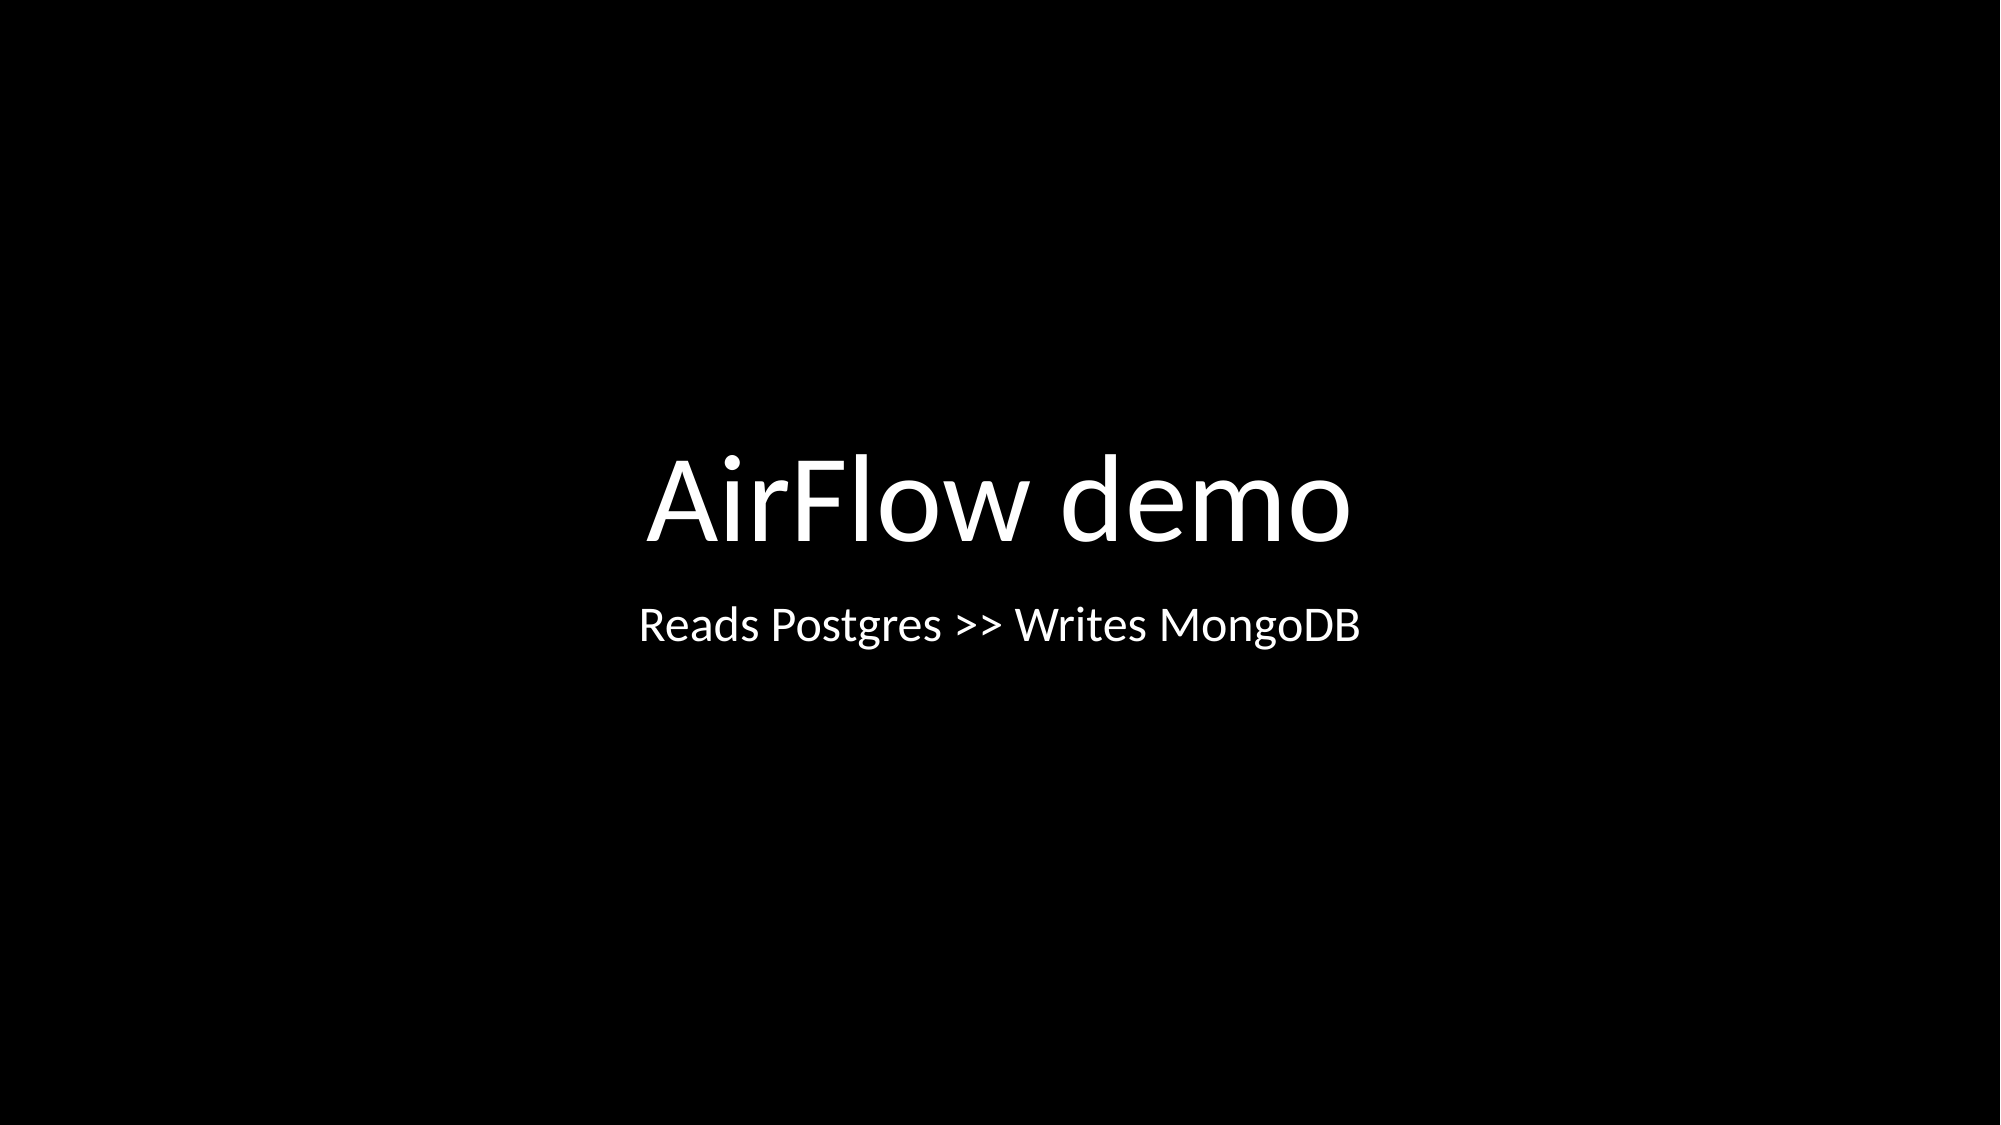

# AirFlow demo
Reads Postgres >> Writes MongoDB